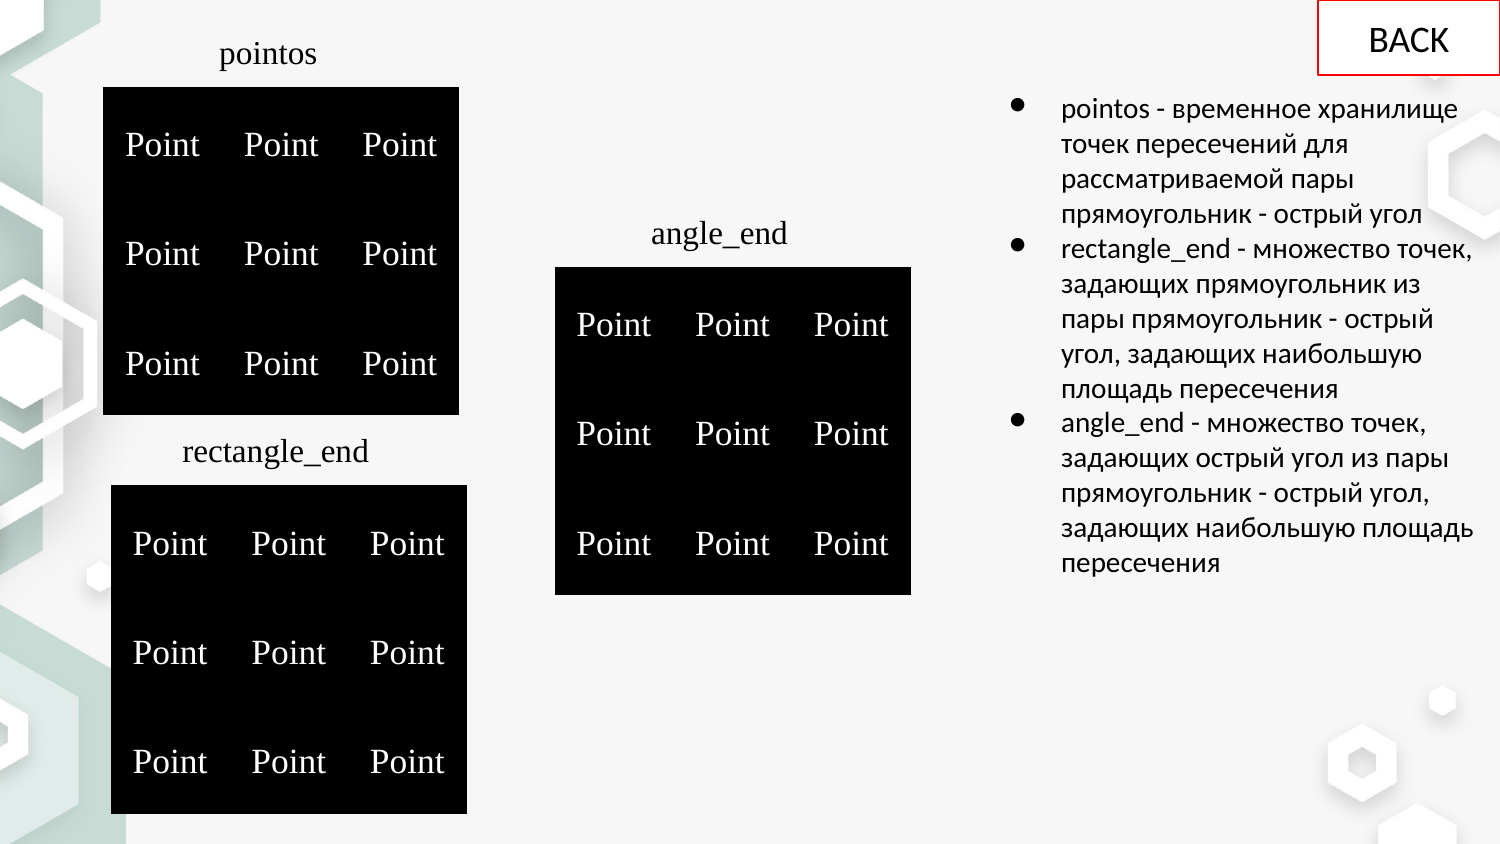

BACK
pointos
pointos - временное хранилище точек пересечений для рассматриваемой пары прямоугольник - острый угол
rectangle_end - множество точек, задающих прямоугольник из пары прямоугольник - острый угол, задающих наибольшую площадь пересечения
angle_end - множество точек, задающих острый угол из пары прямоугольник - острый угол, задающих наибольшую площадь пересечения
| Point | Point | Point |
| --- | --- | --- |
| Point | Point | Point |
| Point | Point | Point |
angle_end
| Point | Point | Point |
| --- | --- | --- |
| Point | Point | Point |
| Point | Point | Point |
rectangle_end
| Point | Point | Point |
| --- | --- | --- |
| Point | Point | Point |
| Point | Point | Point |